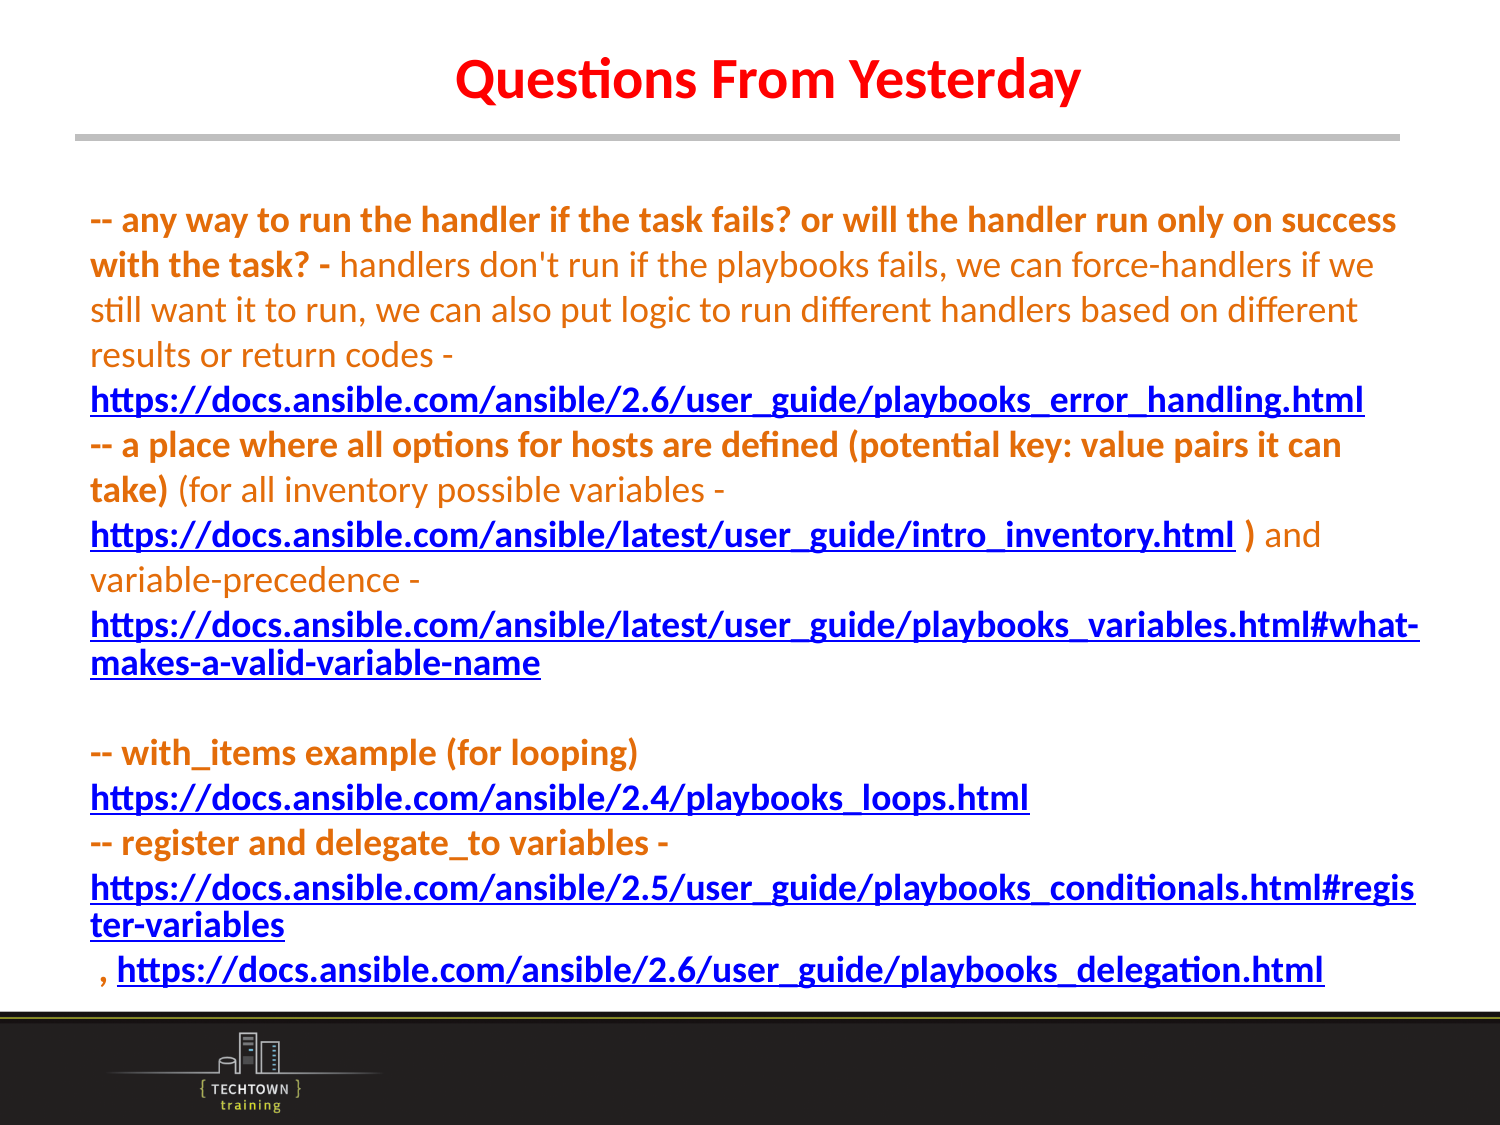

Questions From Yesterday

-- any way to run the handler if the task fails? or will the handler run only on success with the task? - handlers don't run if the playbooks fails, we can force-handlers if we still want it to run, we can also put logic to run different handlers based on different results or return codes - https://docs.ansible.com/ansible/2.6/user_guide/playbooks_error_handling.html
-- a place where all options for hosts are defined (potential key: value pairs it can take) (for all inventory possible variables - https://docs.ansible.com/ansible/latest/user_guide/intro_inventory.html ) and variable-precedence - https://docs.ansible.com/ansible/latest/user_guide/playbooks_variables.html#what-makes-a-valid-variable-name
-- with_items example (for looping) https://docs.ansible.com/ansible/2.4/playbooks_loops.html
-- register and delegate_to variables - https://docs.ansible.com/ansible/2.5/user_guide/playbooks_conditionals.html#register-variables , https://docs.ansible.com/ansible/2.6/user_guide/playbooks_delegation.html